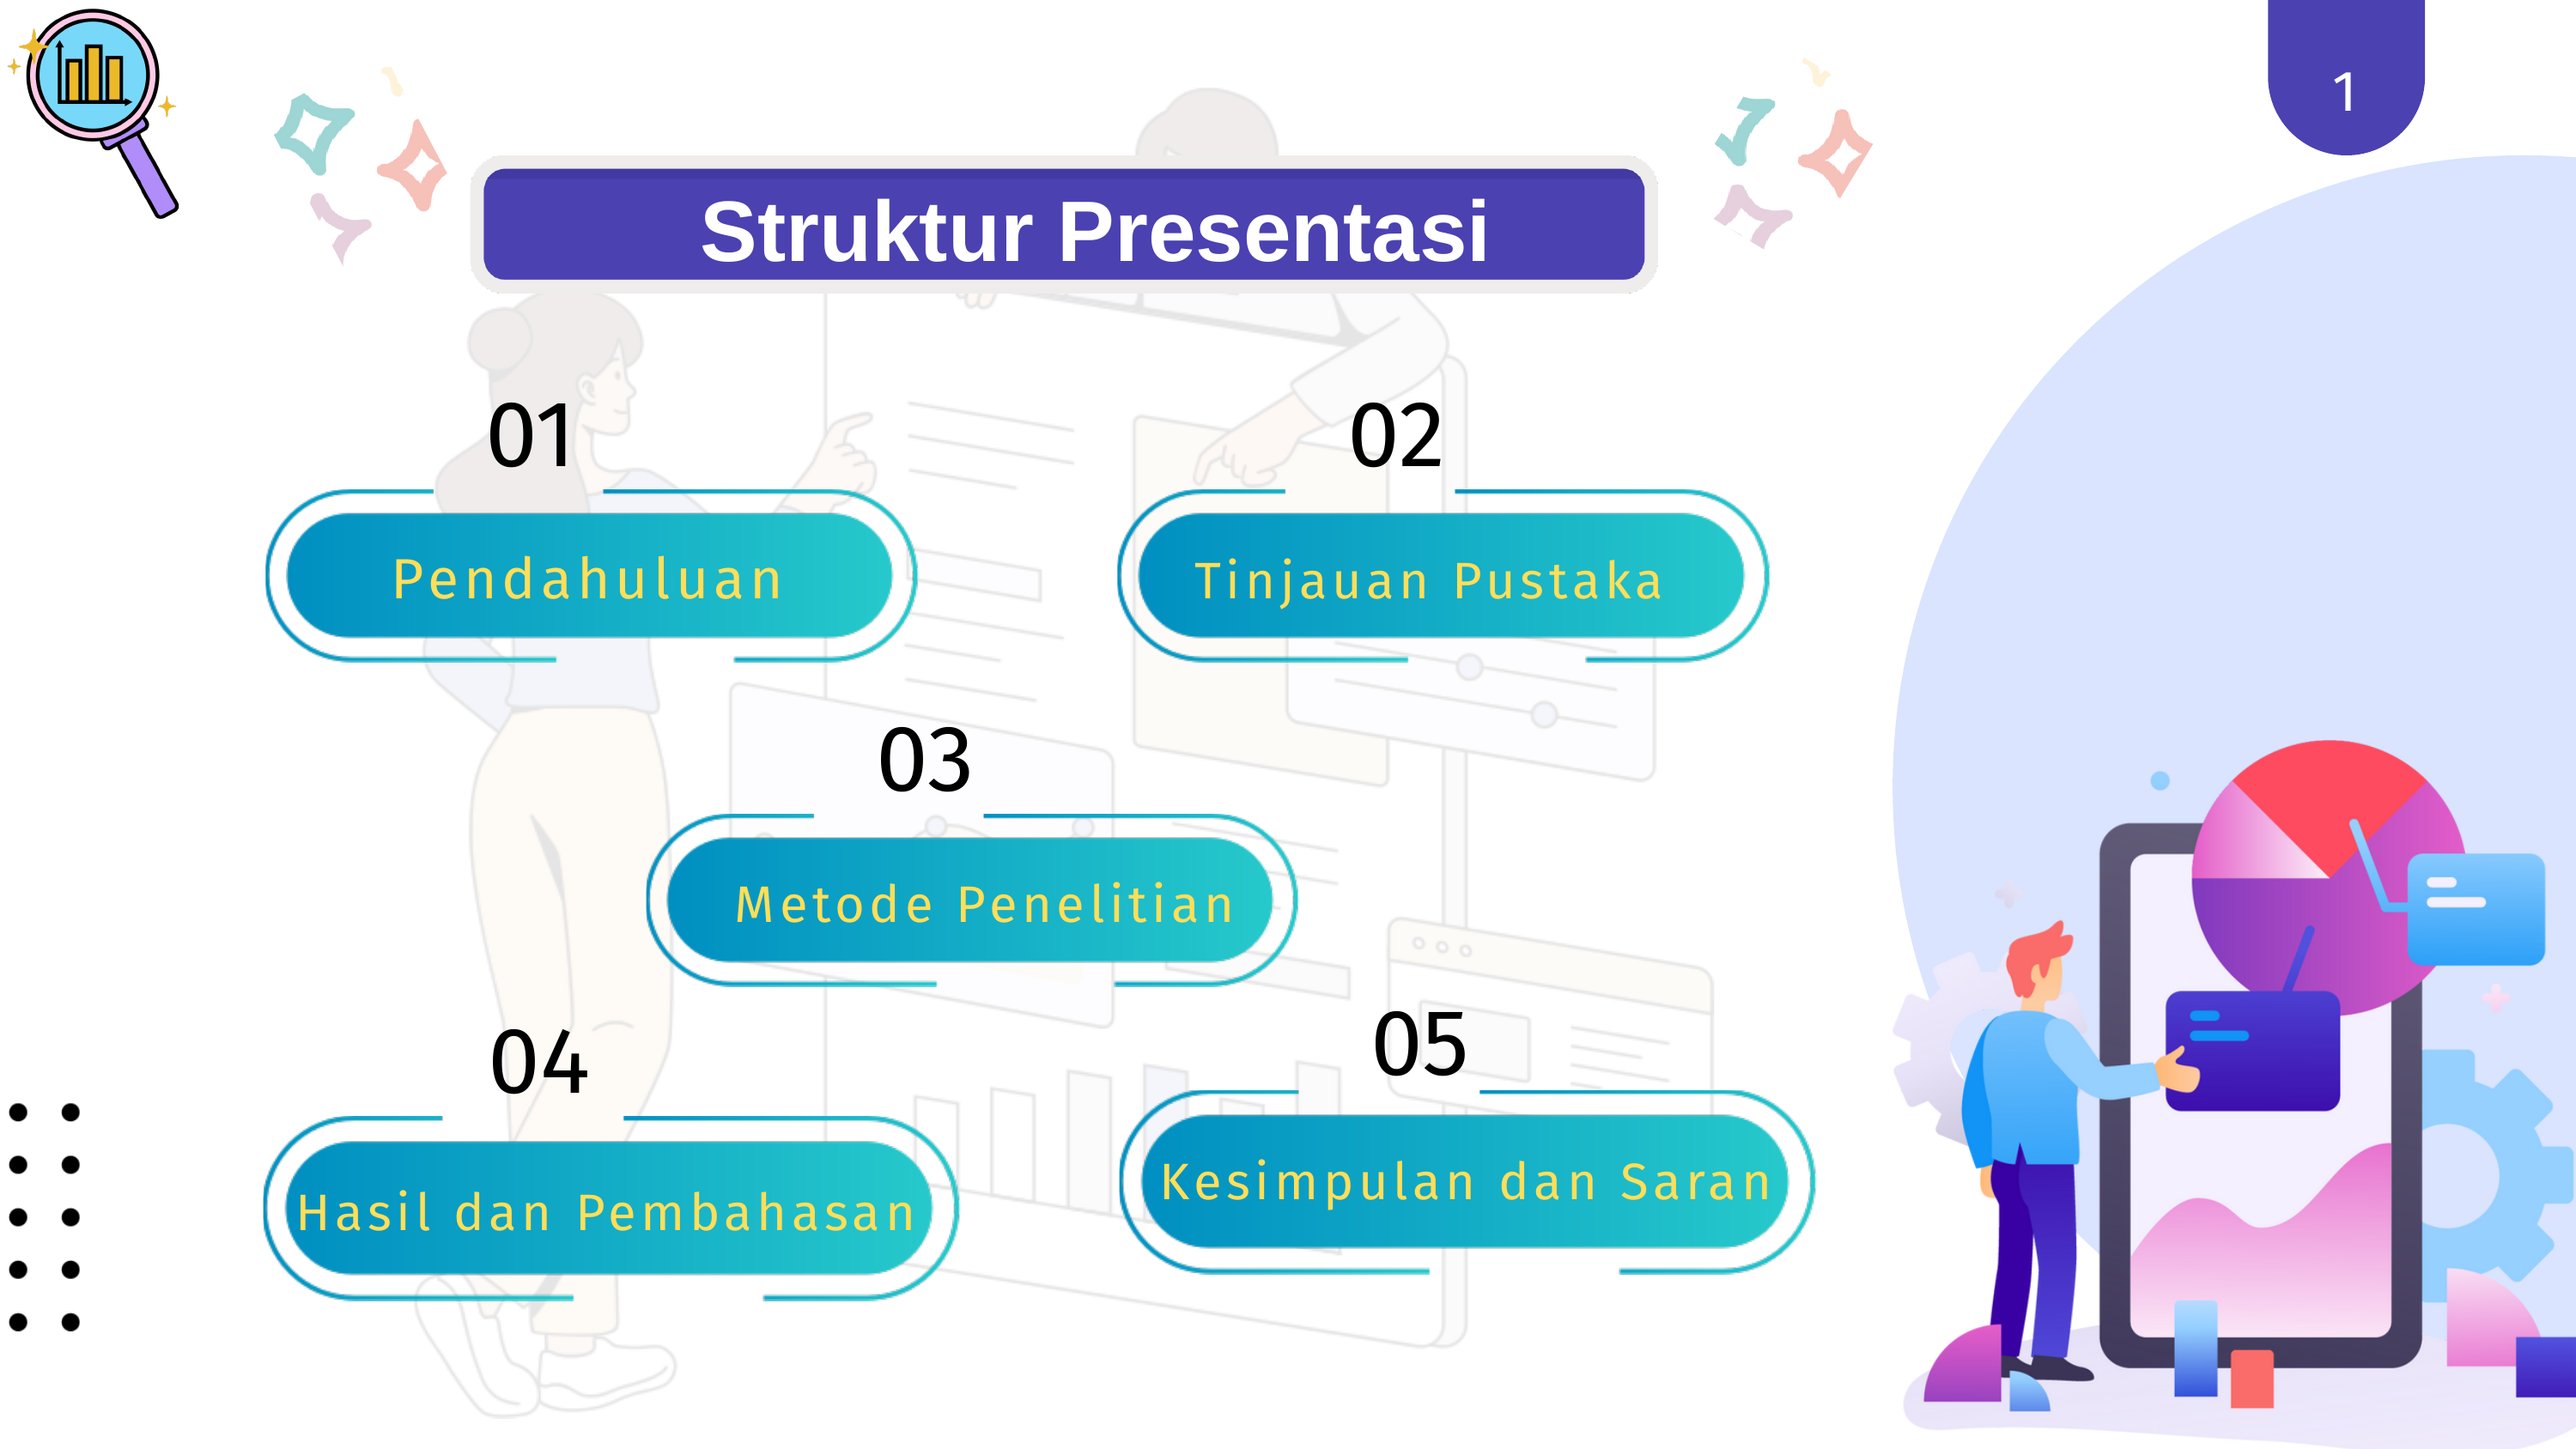

1

Struktur Presentasi
01
02

Pendahuluan
Tinjauan Pustaka
03

Metode Penelitian

05
04

Kesimpulan dan Saran
Hasil dan Pembahasan